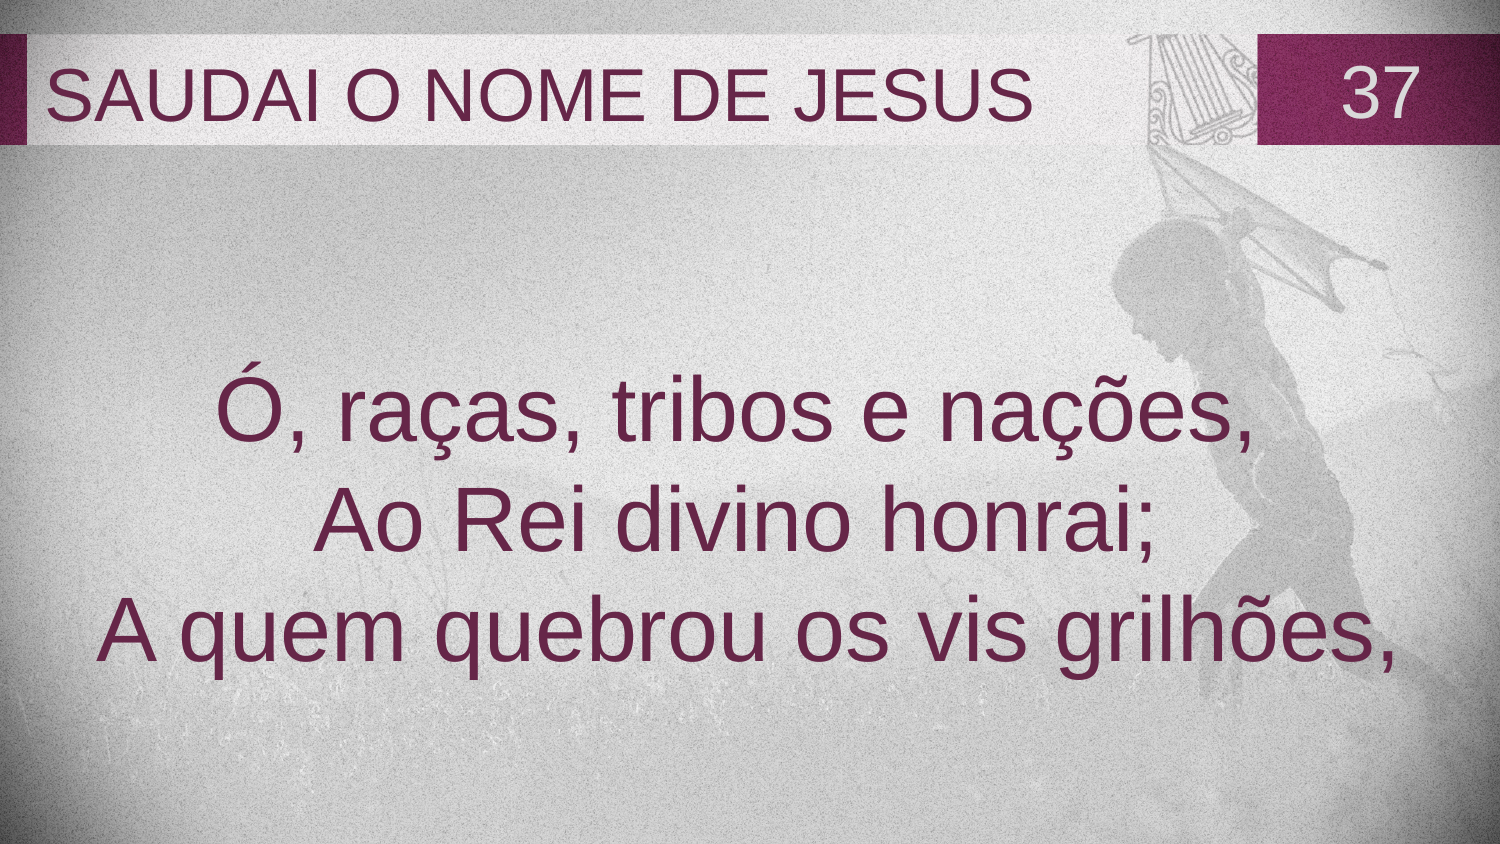

# SAUDAI O NOME DE JESUS
37
Ó, raças, tribos e nações,
Ao Rei divino honrai;
A quem quebrou os vis grilhões,